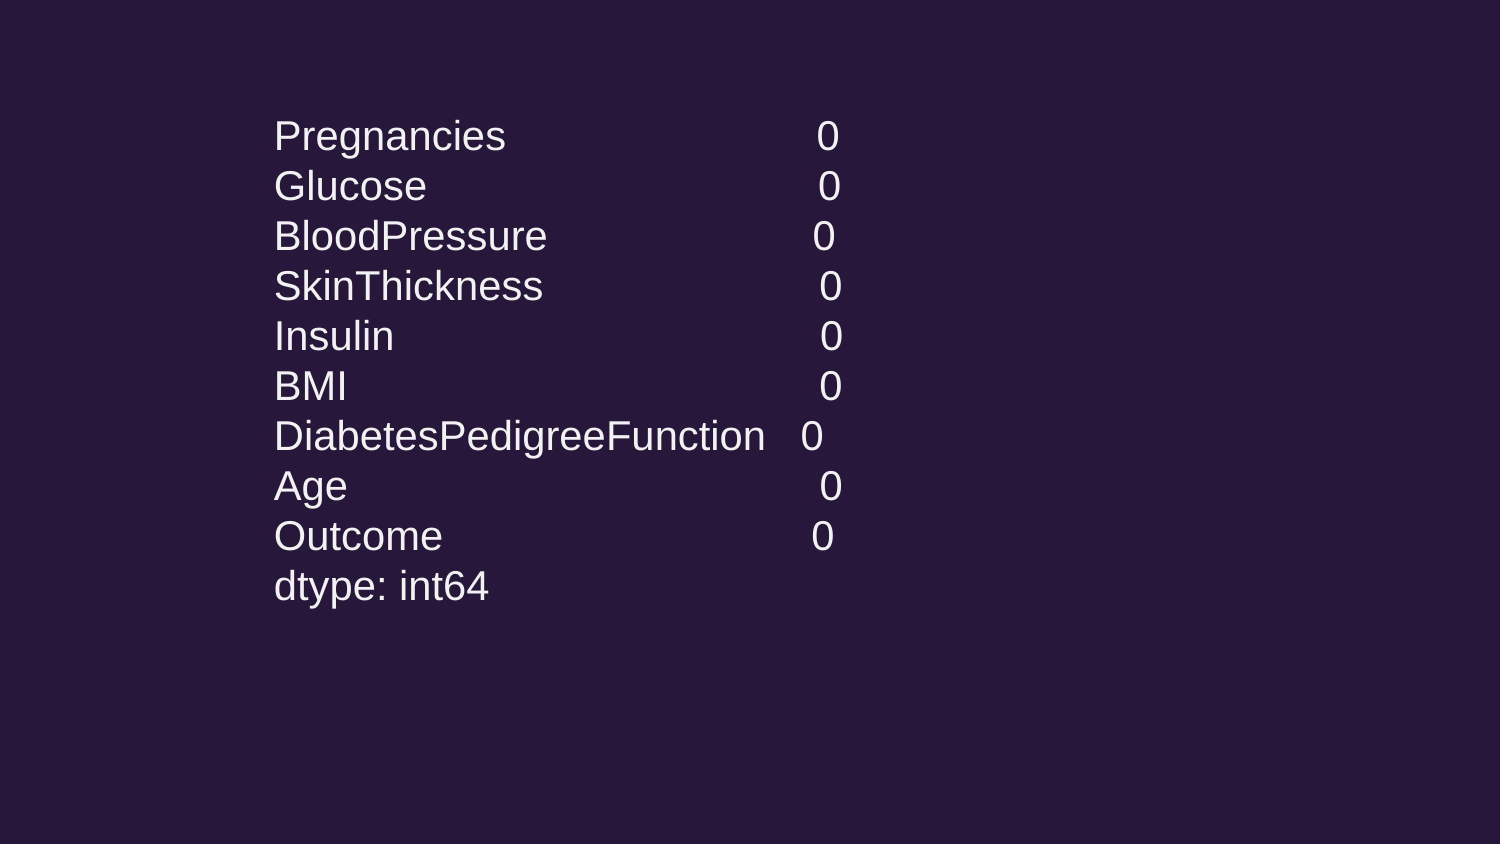

Pregnancies                           0
Glucose                                  0
BloodPressure                       0
SkinThickness                        0
Insulin                                     0
BMI                                         0
DiabetesPedigreeFunction   0
Age                                         0
Outcome                                0
dtype: int64
#